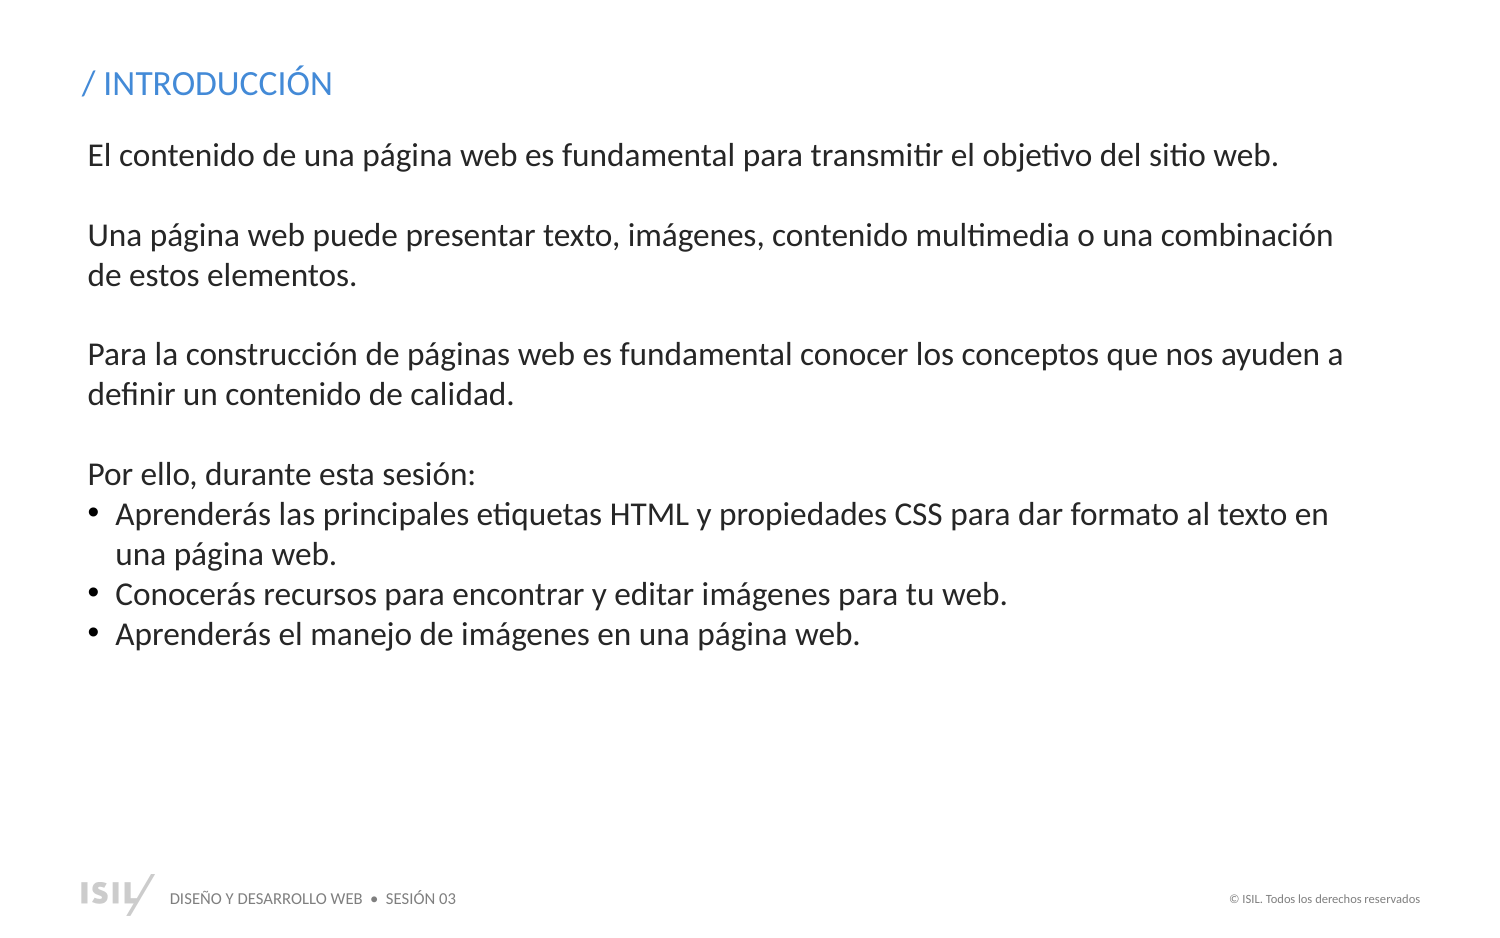

/ INTRODUCCIÓN
El contenido de una página web es fundamental para transmitir el objetivo del sitio web.

Una página web puede presentar texto, imágenes, contenido multimedia o una combinación de estos elementos.

Para la construcción de páginas web es fundamental conocer los conceptos que nos ayuden a definir un contenido de calidad.

Por ello, durante esta sesión:
Aprenderás las principales etiquetas HTML y propiedades CSS para dar formato al texto en una página web.
Conocerás recursos para encontrar y editar imágenes para tu web.
Aprenderás el manejo de imágenes en una página web.